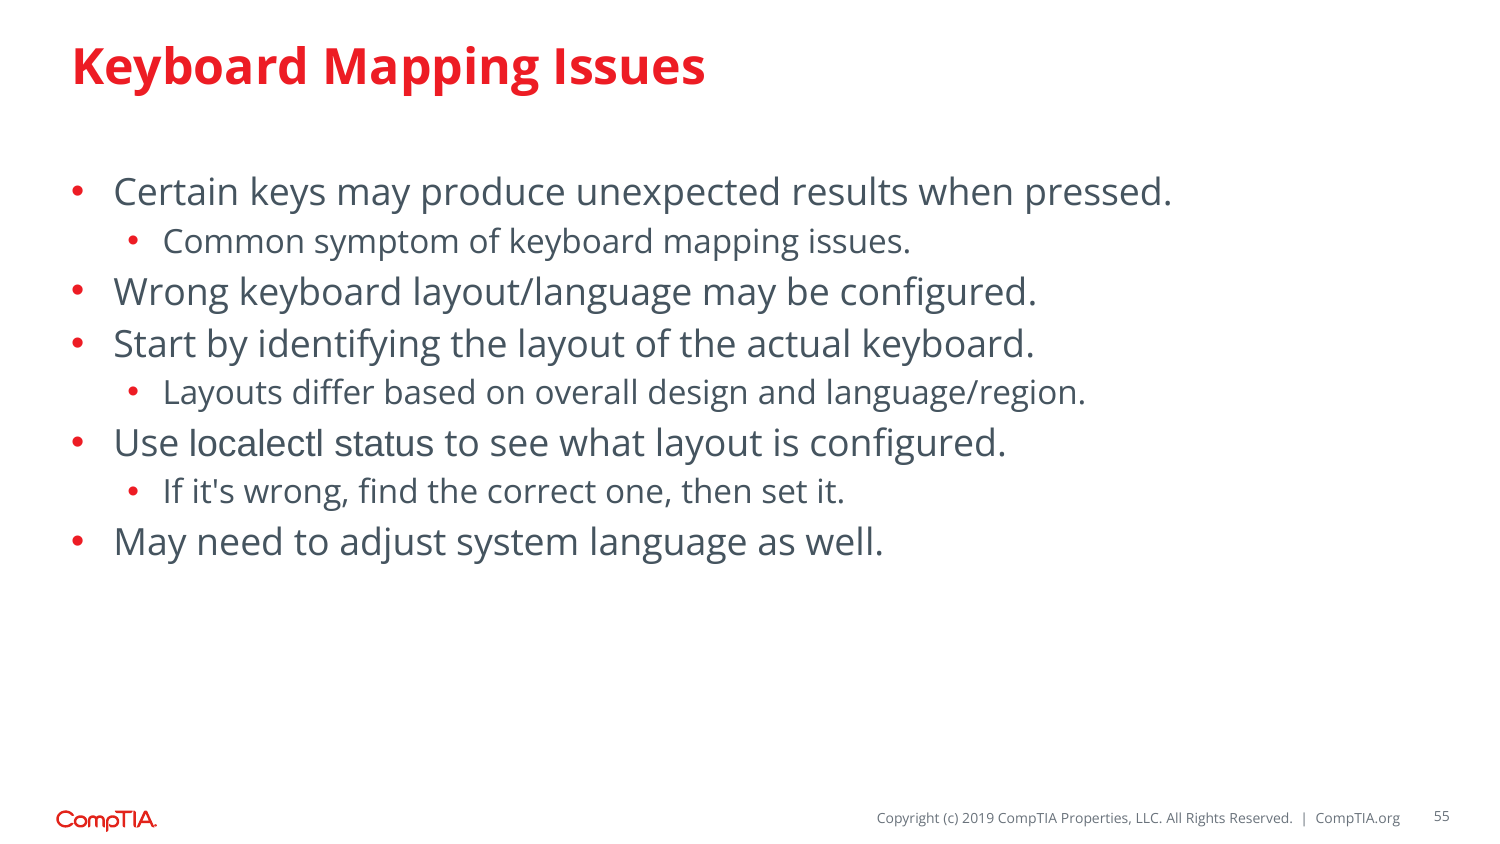

# Keyboard Mapping Issues
Certain keys may produce unexpected results when pressed.
Common symptom of keyboard mapping issues.
Wrong keyboard layout/language may be configured.
Start by identifying the layout of the actual keyboard.
Layouts differ based on overall design and language/region.
Use localectl status to see what layout is configured.
If it's wrong, find the correct one, then set it.
May need to adjust system language as well.
55